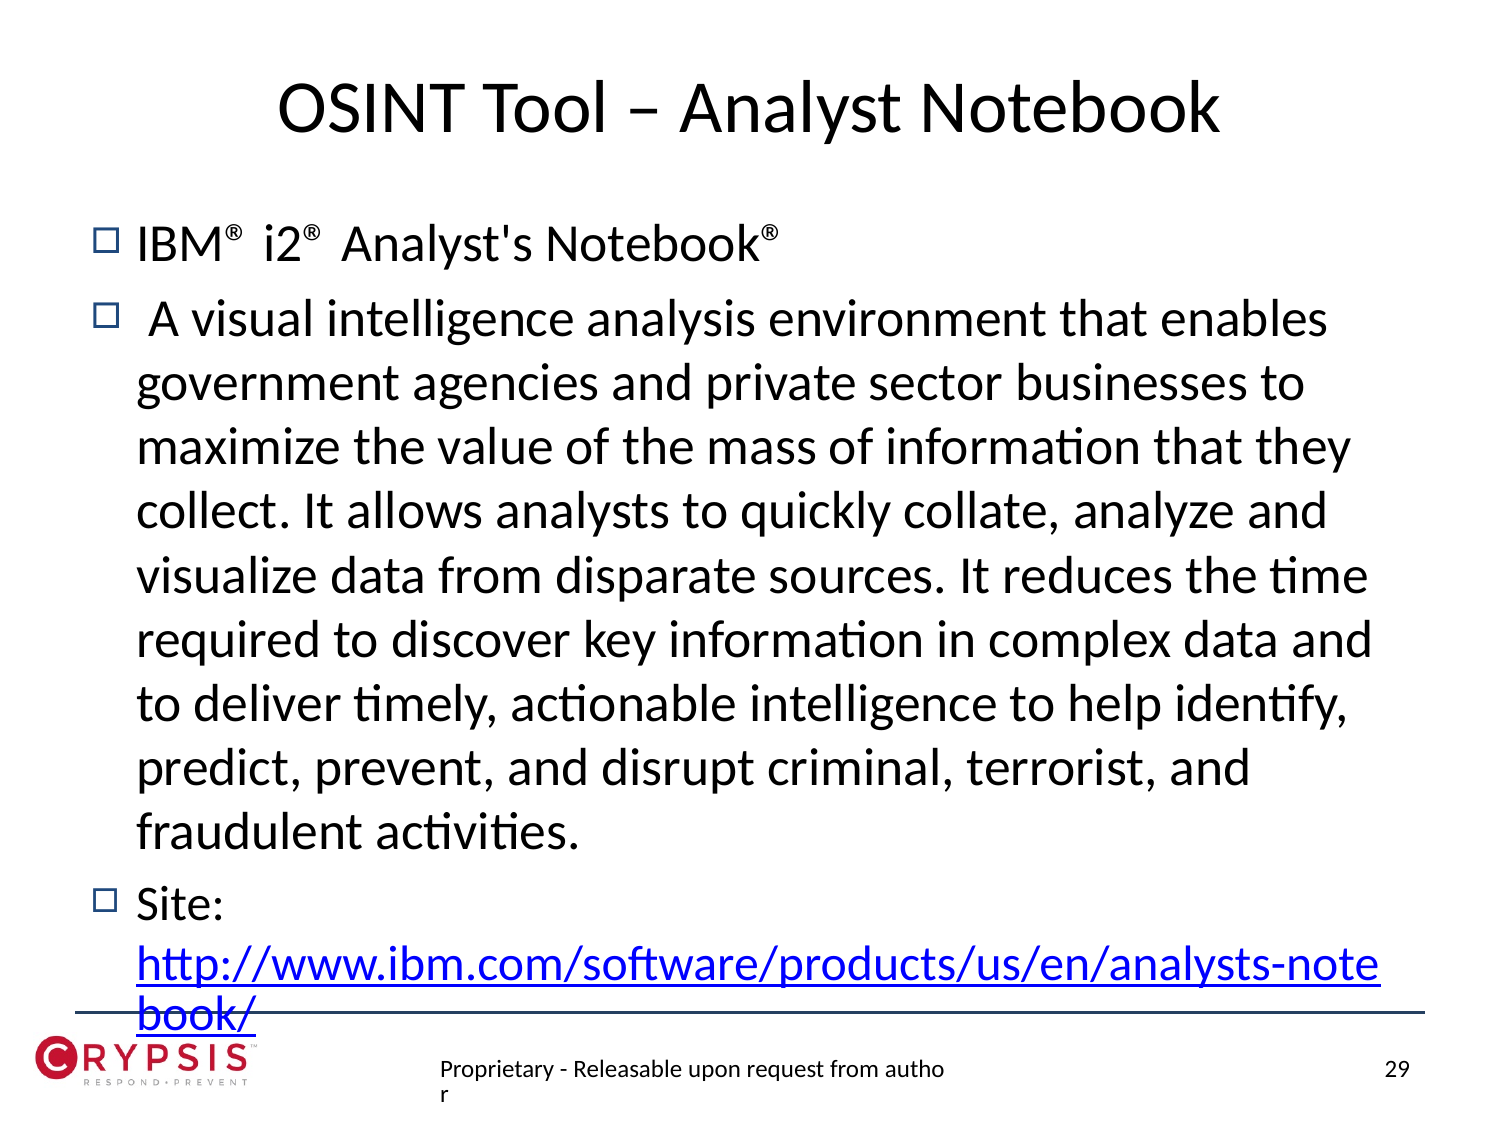

# OSINT Tool – Analyst Notebook
IBM® i2® Analyst's Notebook®
 A visual intelligence analysis environment that enables government agencies and private sector businesses to maximize the value of the mass of information that they collect. It allows analysts to quickly collate, analyze and visualize data from disparate sources. It reduces the time required to discover key information in complex data and to deliver timely, actionable intelligence to help identify, predict, prevent, and disrupt criminal, terrorist, and fraudulent activities.
Site: http://www.ibm.com/software/products/us/en/analysts-notebook/

Proprietary - Releasable upon request from author
29